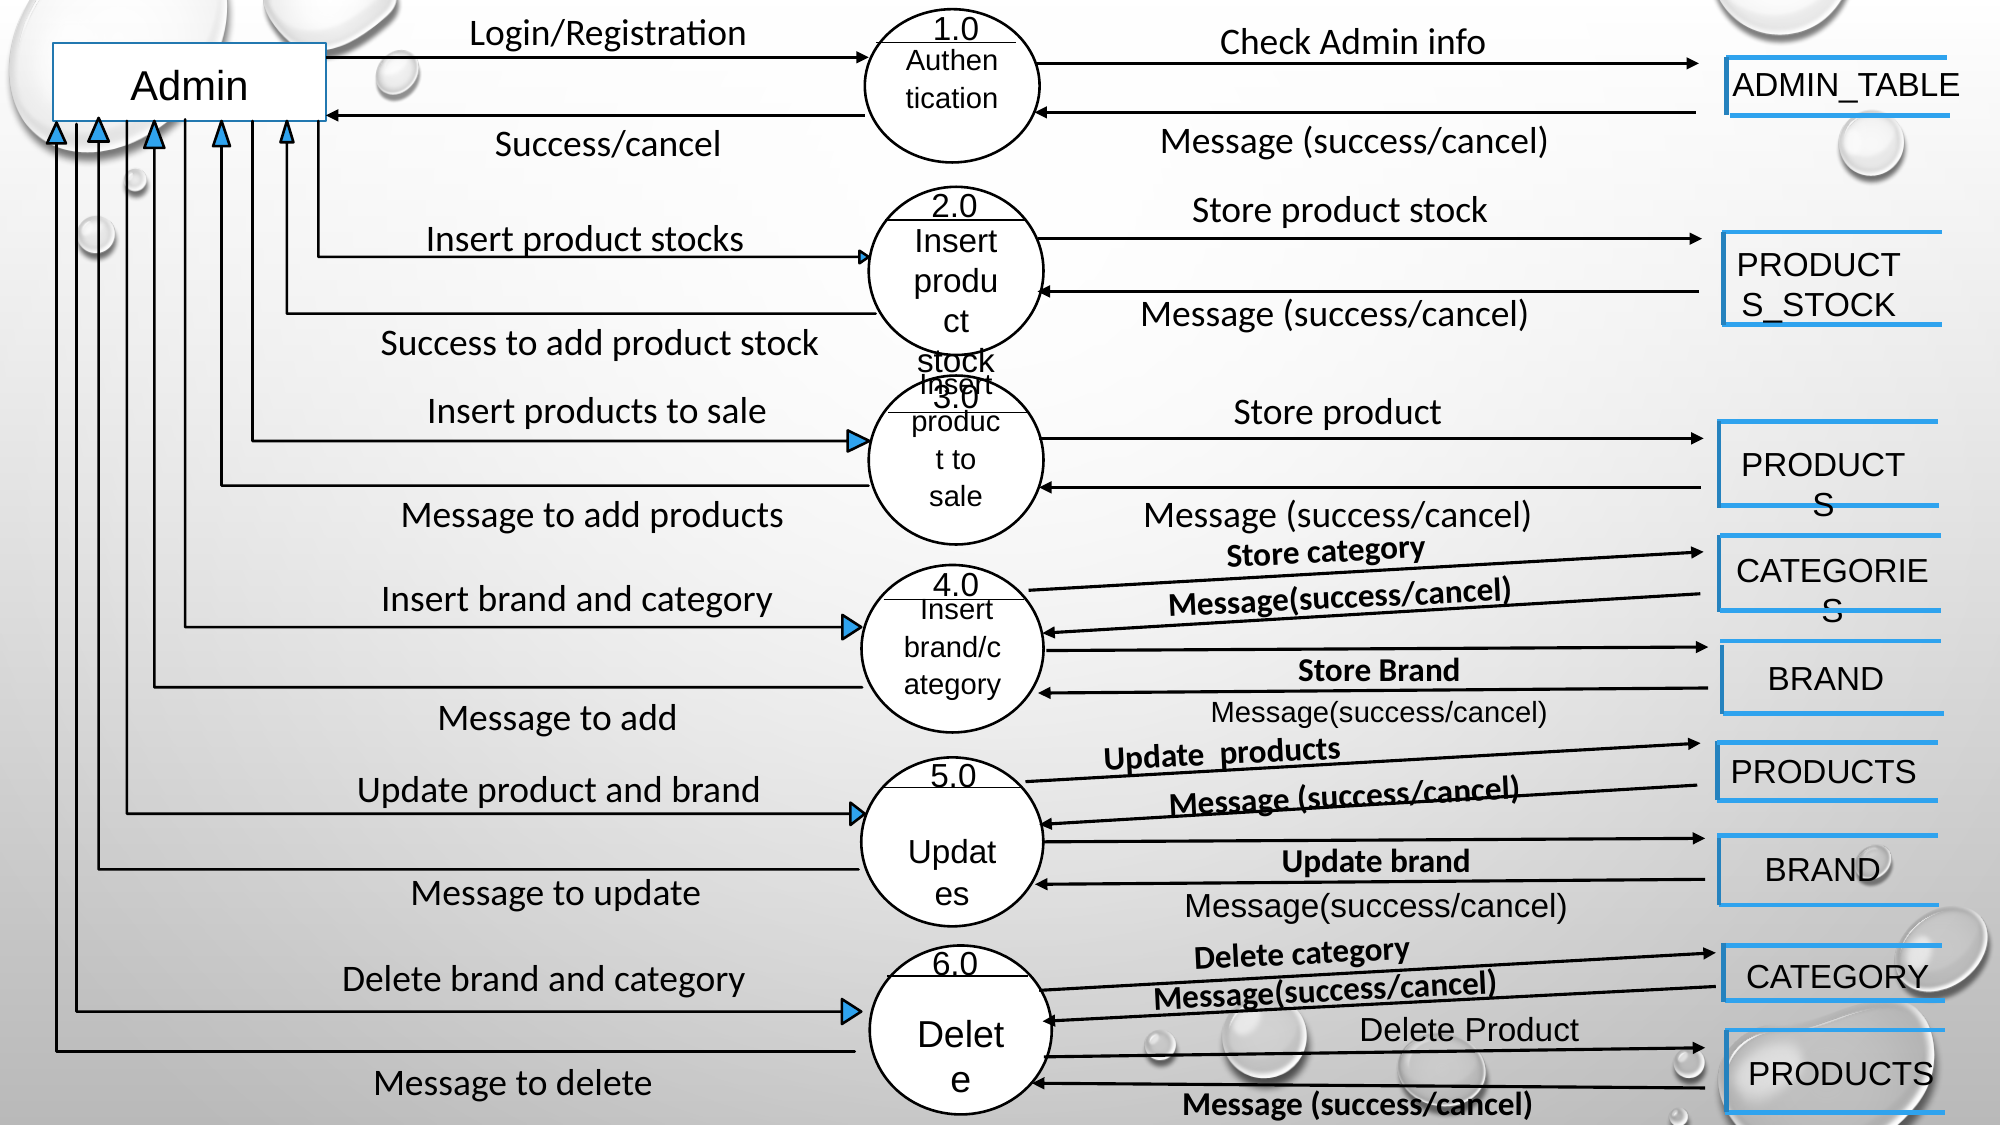

1.0

Login/Registration

Authentication
Check Admin info

Admin
ADMIN_TABLE

Message (success/cancel)

Success/cancel

2.0
Store product stock

Insert product stock

Insert product stocks

PRODUCTS_STOCK
Message (success/cancel)

Success to add product stock
3.0
Insert products to sale

Insert product to sale
Store product

PRODUCTS
Message to add products
Message (success/cancel)
Store category

CATEGORIES
4.0
Insert brand and category

 Insert brand/category
Message(success/cancel)

Store Brand

BRAND
Message to add

Message(success/cancel)
Update  products

PRODUCTS
5.0
Update product and brand

          Updates
Message (success/cancel)

Update brand

BRAND
Message to update

Message(success/cancel)
Delete category

6.0
Delete brand and category

  Delete
CATEGORY
Message(success/cancel)

Delete Product
PRODUCTS
Message to delete

Message (success/cancel)

Page 11 of 34